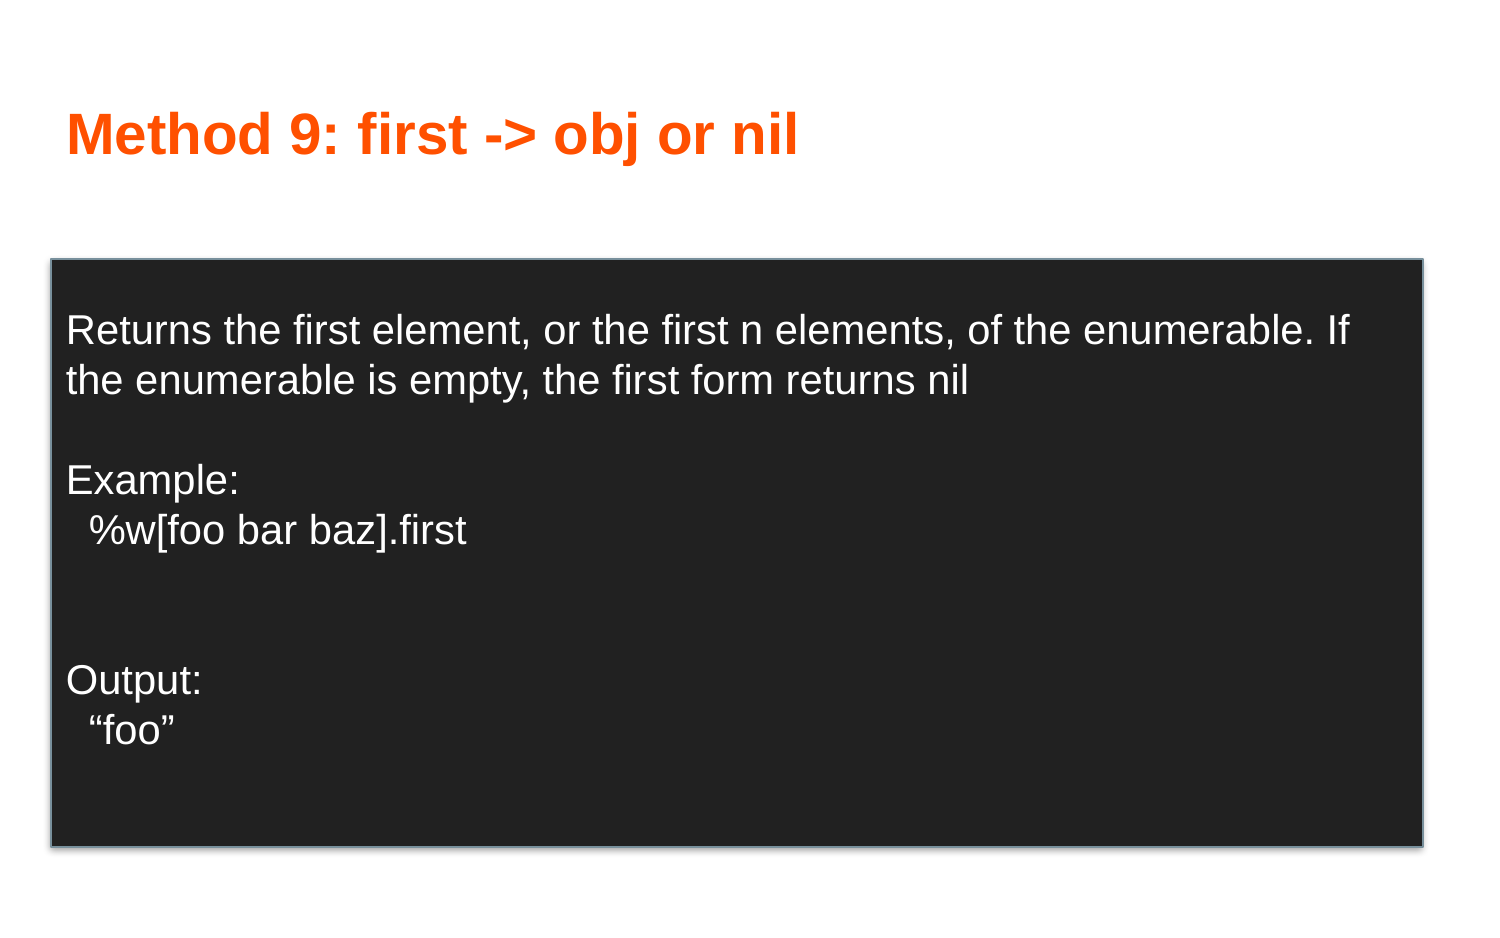

# Method 9: first -> obj or nil
Returns the first element, or the first n elements, of the enumerable. If the enumerable is empty, the first form returns nil

Example:
  %w[foo bar baz].first

Output:
  “foo”